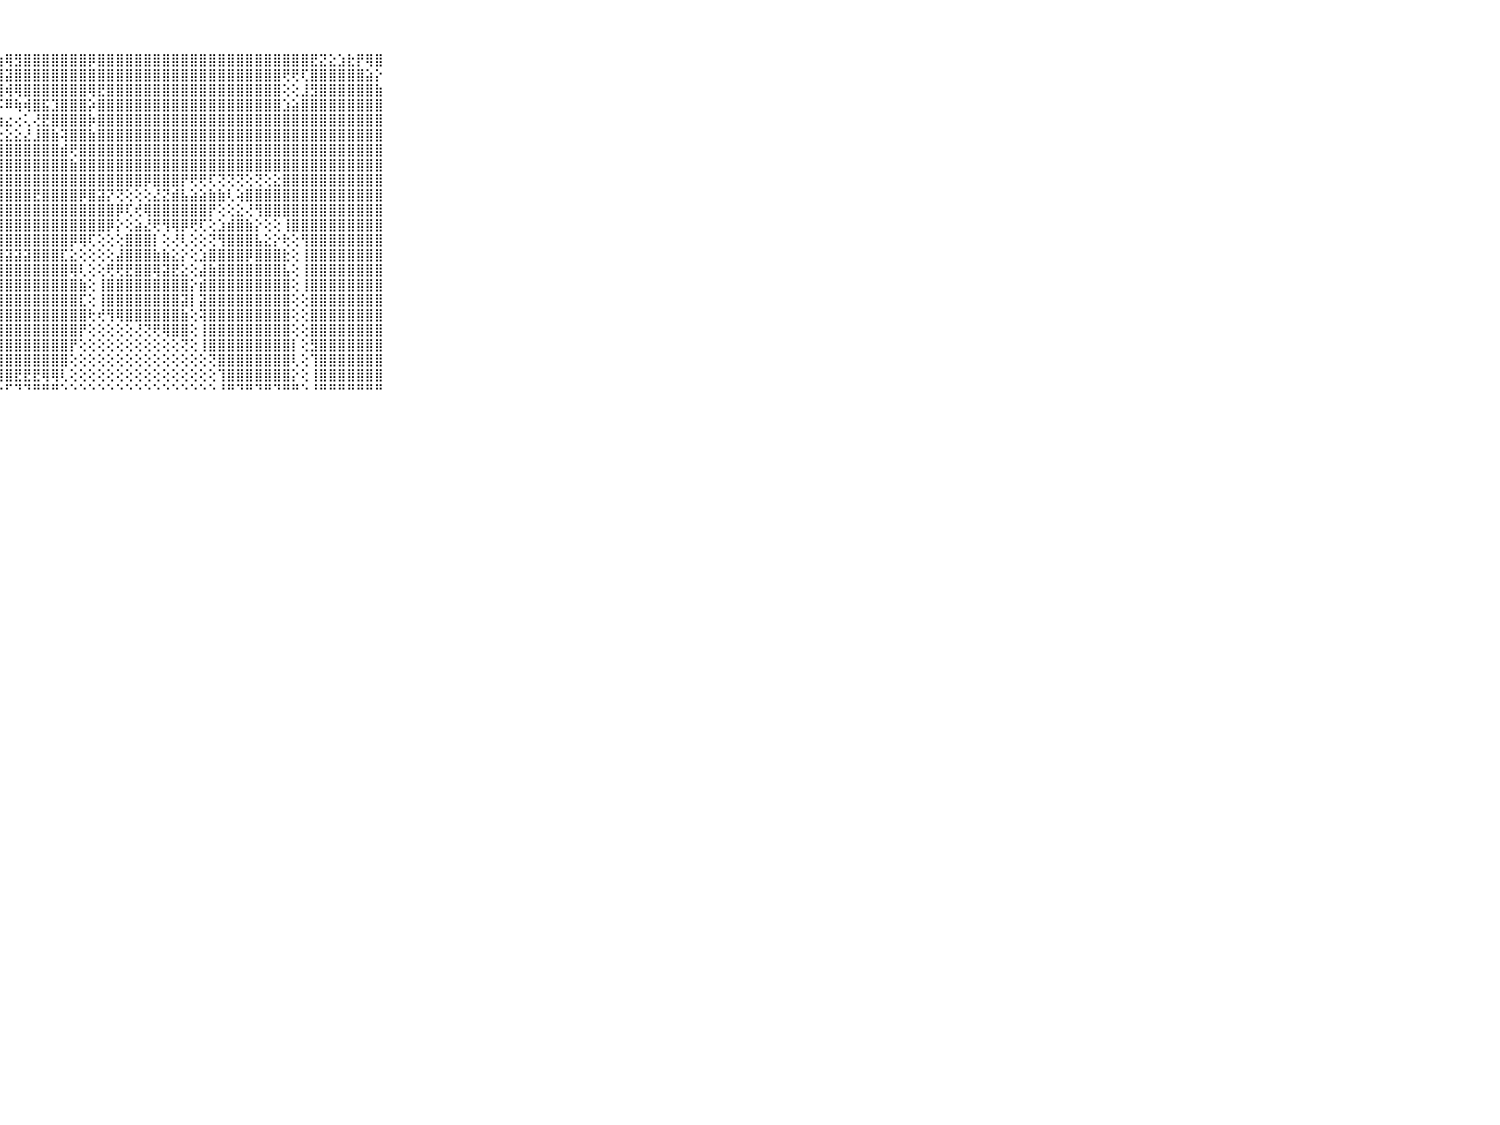

⠀⠀⠀⠀⠀⠀⠀⠀⠀⠀⠀⠀⠀⠀⠀⠀⠀⠀⠀⠁⠙⢻⣿⣿⣿⡟⢕⢱⢿⣻⣿⣿⣿⣿⣿⣿⣿⡿⣿⣿⣿⣿⣿⣿⣿⣿⣿⣿⣿⣿⣿⣿⣿⣿⣿⣿⣿⣿⣿⣿⣿⣟⣝⣕⣱⣗⡟⢿⣿⠀⠀⠀⠀⠀⠀⠀⠀⠀⠀⠀⠀
⠀⠀⠀⠀⠀⠀⠀⠀⠀⠀⠀⠀⠀⠀⠀⠀⠀⠀⠀⠀⠀⣌⢻⢿⢏⢕⣱⣾⣽⣿⣿⣿⣿⣿⣿⣿⣿⣿⣿⣿⣿⣿⣿⣿⣿⣿⣿⣿⣿⣿⣿⣿⣿⣿⣿⣿⣿⣿⢟⢟⢏⣿⣿⣿⣿⣿⣿⣵⡕⠀⠀⠀⠀⠀⠀⠀⠀⠀⠀⠀⠀
⠀⠀⠀⠀⠀⠀⠀⠀⠀⠀⠀⠀⠀⠀⠀⠀⠀⠀⠀⢔⢕⣿⣧⣔⣕⡵⢿⢿⢾⢿⣿⣿⣿⣿⣿⣿⣿⢿⣟⣿⣿⣿⣿⣿⣿⣿⣿⣿⣿⣿⣿⣿⣿⣿⣿⣿⣿⣿⢕⢕⣸⣻⣿⣿⣿⣿⣿⣿⣷⠀⠀⠀⠀⠀⠀⠀⠀⠀⠀⠀⠀
⠀⠀⠀⠀⠀⠀⠀⠀⠀⠀⠀⠀⠀⠀⠀⠀⠀⠀⠀⡕⢸⡿⠏⢅⣅⢱⢜⠪⠿⢷⢾⣿⣯⣹⣿⣿⣿⡵⣿⣿⣿⣿⣿⣿⣿⣿⣿⣿⣿⣿⣿⣿⣿⣿⣿⣿⣿⣿⣱⣵⣿⣿⣿⣿⣿⣿⣿⣿⣿⠀⠀⠀⠀⠀⠀⠀⠀⠀⠀⠀⠀
⠀⠀⠀⠀⠀⠀⠀⠀⠀⠀⠀⠀⠀⠀⠀⠀⠀⠀⠀⢕⢁⢀⠑⢑⢕⢑⢇⢱⣔⢔⢅⢜⣟⣿⣿⣿⣿⡷⣿⣿⣿⣿⣿⣿⣿⣿⣿⣿⣿⣿⣿⣿⣿⣿⣿⣿⣿⣿⣿⣿⣿⣿⣿⣿⣿⣿⣿⣿⣿⠀⠀⠀⠀⠀⠀⠀⠀⠀⠀⠀⠀
⠀⠀⠀⠀⠀⠀⠀⠀⠀⠀⠀⠀⠀⠀⠀⠀⠀⠀⢕⢔⢕⢕⢕⢕⢕⢕⢕⣕⣕⣕⣜⣸⣿⣷⢽⣿⣿⣷⣿⣿⣿⣿⣿⣿⣿⣿⣿⣿⣿⣿⣿⣿⣿⣿⣿⣿⣿⣿⣿⣿⣿⣿⣿⣿⣿⣿⣿⣿⣿⠀⠀⠀⠀⠀⠀⠀⠀⠀⠀⠀⠀
⠀⠀⠀⠀⠀⠀⠀⠀⠀⠀⠀⠀⠀⠀⠀⠀⠀⠀⢕⢕⢕⢕⣵⣷⣿⣿⣿⣿⣿⣿⣿⣿⣿⣿⣾⢟⣿⣿⣿⣿⣿⣿⣿⣿⣿⣿⣿⣿⣿⣿⣿⣿⣿⣿⣿⣿⣿⣿⣿⣿⣿⣿⣿⣿⣿⣿⣿⣿⣿⠀⠀⠀⠀⠀⠀⠀⠀⠀⠀⠀⠀
⠀⠀⠀⠀⠀⠀⠀⠀⠀⠀⠀⠀⠀⠀⠄⠄⠄⠀⢕⢕⢕⢸⣿⣿⣿⣿⣿⣿⣿⣿⣿⣿⣿⣿⣿⣷⣿⣿⣿⣿⣿⣿⣿⣿⣿⣿⣿⣿⣿⣿⣿⣿⣿⣿⣿⣿⣿⣿⣿⣿⣿⣿⣿⣿⣿⣿⣿⣿⣿⠀⠀⠀⠀⠀⠀⠀⠀⠀⠀⠀⠀
⠀⠀⠀⠀⠀⠀⠀⠀⠀⠀⠀⠀⠀⢔⢕⢔⠑⢕⢕⢕⢕⢿⣿⣿⣿⣿⣿⣿⣿⣿⣿⣿⣿⣿⣿⣿⣿⣿⣿⣿⣿⣿⣿⡿⣿⣿⣿⡟⢟⢟⢏⢝⢝⢝⢕⢝⢕⣕⣿⣿⣿⣿⣿⣿⣿⣿⣿⣿⣿⠀⠀⠀⠀⠀⠀⠀⠀⠀⠀⠀⠀
⠀⠀⠀⠀⠀⠀⠀⠀⠀⠀⠀⠀⠀⢔⢔⢔⢕⢕⢕⢕⢕⣿⣿⣿⣿⣻⣿⣿⣿⣿⣿⣟⣿⣿⣿⣿⡿⣿⣽⡝⢝⢕⢕⢕⣜⣝⣾⣧⣵⣵⣷⣷⢇⢵⣿⣿⣿⣿⣿⣿⣿⣿⣿⣿⣿⣿⣿⣿⣿⠀⠀⠀⠀⠀⠀⠀⠀⠀⠀⠀⠀
⠀⠀⠀⠀⠀⠀⠀⠀⠀⠀⠀⠀⠀⢕⢁⢕⢕⢕⢕⣕⣕⣿⣿⣿⣿⣿⣿⣿⣿⣿⣿⣿⣿⣿⣿⣿⣿⣿⣿⣿⡿⢏⢞⢿⣿⣿⣿⣿⣿⣿⡟⢕⢕⣕⢜⢻⣿⣿⣿⣿⣿⣿⣿⣿⣿⣿⣿⣿⣿⠀⠀⠀⠀⠀⠀⠀⠀⠀⠀⠀⠀
⠀⠀⠀⠀⠀⠀⠀⠀⠀⠀⠀⢀⠀⢕⢕⢕⢕⠕⢕⣇⣫⣳⣿⣟⣿⣿⣿⣿⣿⣿⣿⣿⣿⣿⣿⣿⣿⣿⣿⡿⡕⢕⣵⣜⢟⢻⢿⡿⢟⢏⢕⣱⣾⣿⣷⡕⢕⢕⢸⣿⣿⣿⣿⣿⣿⣿⣿⣿⣿⠀⠀⠀⠀⠀⠀⠀⠀⠀⠀⠀⠀
⠀⠀⠀⠀⠀⠀⠀⠀⠀⠀⠀⠀⠀⢕⢕⢕⠕⢕⢕⣿⣿⣿⣿⣿⣿⣿⣿⣿⣿⣿⣿⣿⣿⣿⣿⡿⢿⢏⢕⢕⢕⣿⣿⣿⡇⢕⢜⢇⢕⢕⢝⢻⣿⣿⣿⣧⣕⡕⢗⢕⢻⣿⣿⣿⣿⣿⣿⣿⣿⠀⠀⠀⠀⠀⠀⠀⠀⠀⠀⠀⠀
⠀⠀⠀⠀⠀⠀⠀⠀⠀⠀⠀⠀⢕⢕⢕⢕⢕⢕⢱⣿⣿⣿⣿⣿⣿⣿⣽⣽⣽⣽⣽⣿⣿⣿⣏⣕⢕⢕⢕⢕⣼⣿⣿⣿⣷⣷⣕⡕⢕⣱⣿⣿⣿⣿⡿⣿⣿⣿⣗⢕⢸⣿⣿⣿⣿⣿⣿⣿⣿⠀⠀⠀⠀⠀⠀⠀⠀⠀⠀⠀⠀
⠀⠀⠀⠀⠀⠀⠀⠀⠀⠀⠀⠀⢕⢕⢕⢕⢅⢕⢕⣾⣿⣿⣿⣿⣿⣿⣿⣿⣿⣿⣿⣿⣿⣿⣿⢿⢇⢕⢕⢟⢟⣟⣿⣿⢿⣽⣟⣕⢕⣼⣷⣿⣿⣿⣿⣿⣿⣿⣧⢕⢸⣿⣿⣿⣿⣿⣿⣿⣿⠀⠀⠀⠀⠀⠀⠀⠀⠀⠀⠀⠀
⠀⠀⠀⠀⠀⠀⠀⠀⠀⠀⠀⠀⢕⢕⢕⢕⢕⢕⢕⣿⣿⣿⣿⣿⣿⣿⣿⣿⣿⣿⣿⣿⣿⣿⣿⣿⣷⢕⢸⣿⣿⣿⣿⣿⣿⣿⣿⣿⡕⣾⣿⣿⣿⣿⣿⣿⣿⣿⣿⢕⢸⣿⣿⣿⣿⣿⣿⣿⣿⠀⠀⠀⠀⠀⠀⠀⠀⠀⠀⠀⠀
⠀⠀⠀⠀⠀⠀⠀⠀⠀⠀⠀⠀⢕⢕⢕⢕⢕⢕⢕⢟⠟⢟⣻⣟⣿⣿⣿⣿⣿⣿⣿⣿⣿⣿⣿⣿⣏⢕⢸⣿⣿⣿⣿⣿⣿⣿⣿⣽⡇⣽⣿⣿⣿⣿⣿⣿⣿⣿⣿⢕⢕⣿⣿⣿⣿⣿⣿⣿⣿⠀⠀⠀⠀⠀⠀⠀⠀⠀⠀⠀⠀
⠀⠀⠀⠀⠀⠀⠀⠀⠀⠀⠀⠀⠔⢕⠕⠑⠑⠁⠀⠀⠀⣺⣿⣿⣿⣿⣿⣿⣿⣿⣿⣿⣿⣿⣿⣿⣿⢗⢞⢻⢿⣿⣿⣿⣿⣿⣿⣷⢕⢽⣿⣿⣿⣿⣿⣿⣿⣿⣿⢕⢕⣿⣿⣿⣿⣿⣿⣿⣿⠀⠀⠀⠀⠀⠀⠀⠀⠀⠀⠀⠀
⠀⠀⠀⠀⠀⠀⠀⠀⠀⠀⠀⠀⠁⠀⠀⠀⠀⠀⠀⠀⢀⣾⣿⣿⣿⣿⣿⣿⣿⣿⣿⣿⣿⣿⣿⣿⡟⢕⢕⢕⢕⢕⢜⢝⢟⢿⣿⣿⢕⢸⣿⣿⣿⣿⣿⣿⣿⣿⣿⢕⢕⣿⣿⣿⣿⣿⣿⣿⣿⠀⠀⠀⠀⠀⠀⠀⠀⠀⠀⠀⠀
⠀⠀⠀⠀⠀⠀⠀⠀⠀⠀⠀⠀⢄⢀⠀⠀⠀⠀⠀⠀⢱⣿⣿⣿⣿⣿⣿⣿⣿⣿⣿⣿⣿⣿⣿⡟⢕⢕⢕⢕⢕⢕⢕⢕⢕⢕⢕⢝⢕⢸⣿⣿⣿⣿⣿⣿⣿⣿⣿⡇⢕⣻⣿⣿⣿⣿⣿⣿⣿⠀⠀⠀⠀⠀⠀⠀⠀⠀⠀⠀⠀
⠀⠀⠀⠀⠀⠀⠀⠀⠀⠀⠀⢔⢕⢕⢕⢔⢔⢔⢔⢕⢸⣿⣿⣿⣿⣿⣿⣿⣿⣿⣿⣿⣿⣿⣿⢕⢕⢕⢕⢕⢕⢕⢕⢕⢕⢕⢕⢕⢕⢕⢝⣿⣿⣿⣿⣿⣿⣿⣿⢇⢕⢹⣿⣿⣿⣿⣿⣿⣿⠀⠀⠀⠀⠀⠀⠀⠀⠀⠀⠀⠀
⠀⠀⠀⠀⠀⠀⠀⠀⠀⠀⠀⢀⢕⢕⢕⢕⢕⢕⢕⢕⢜⢿⣿⢿⢿⢷⣷⣽⣿⣟⣟⣟⢿⢿⢇⢕⢕⢕⢕⢕⢕⢕⢕⢕⢕⢕⢕⢕⢕⢕⢕⢹⣿⣿⣿⣿⣿⣿⣿⡕⢕⢸⣿⣿⣿⣿⣿⣿⣿⠀⠀⠀⠀⠀⠀⠀⠀⠀⠀⠀⠀
⠀⠀⠀⠀⠀⠀⠀⠀⠀⠀⠀⠑⠑⠑⠑⠑⠑⠑⠑⠑⠑⠘⠛⠛⠛⠛⠓⠓⠋⠙⠙⠛⠛⠛⠑⠑⠑⠑⠑⠑⠑⠑⠑⠑⠑⠑⠑⠑⠑⠑⠑⠘⠛⠙⠛⠙⠛⠙⠛⠛⠑⠘⠛⠛⠛⠛⠛⠛⠛⠀⠀⠀⠀⠀⠀⠀⠀⠀⠀⠀⠀